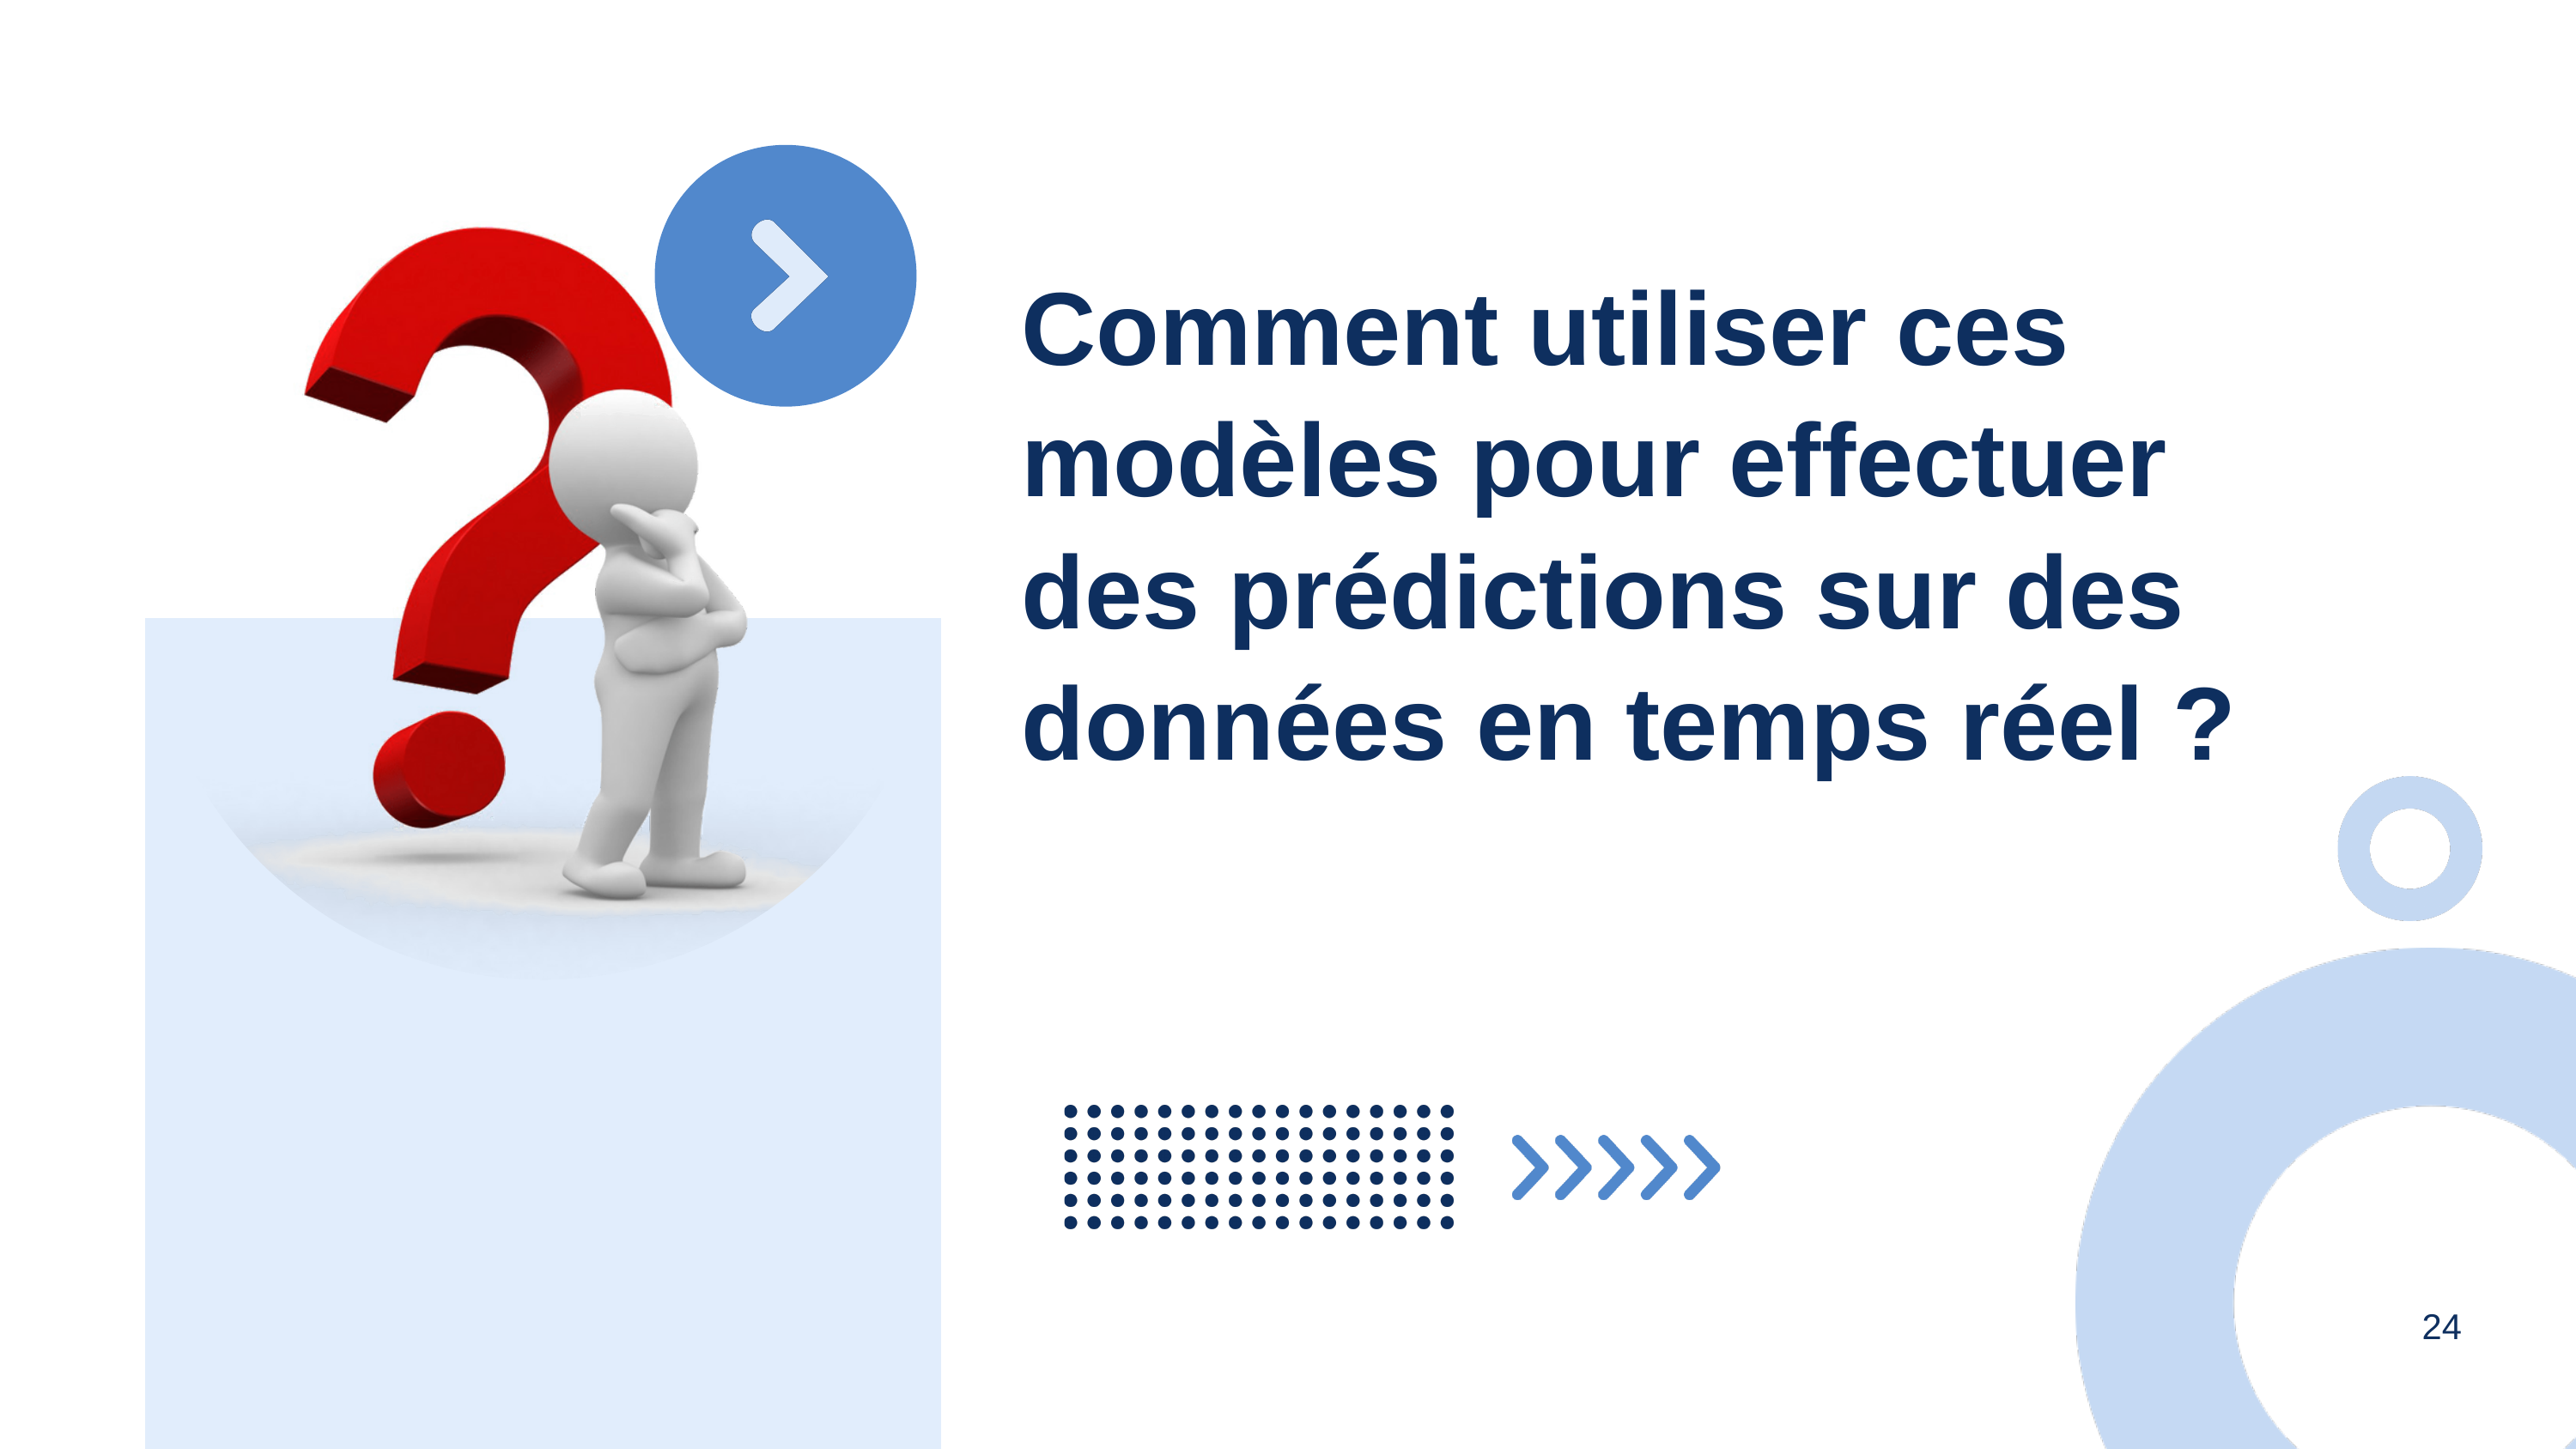

Comment utiliser ces modèles pour effectuer des prédictions sur des données en temps réel ?

24